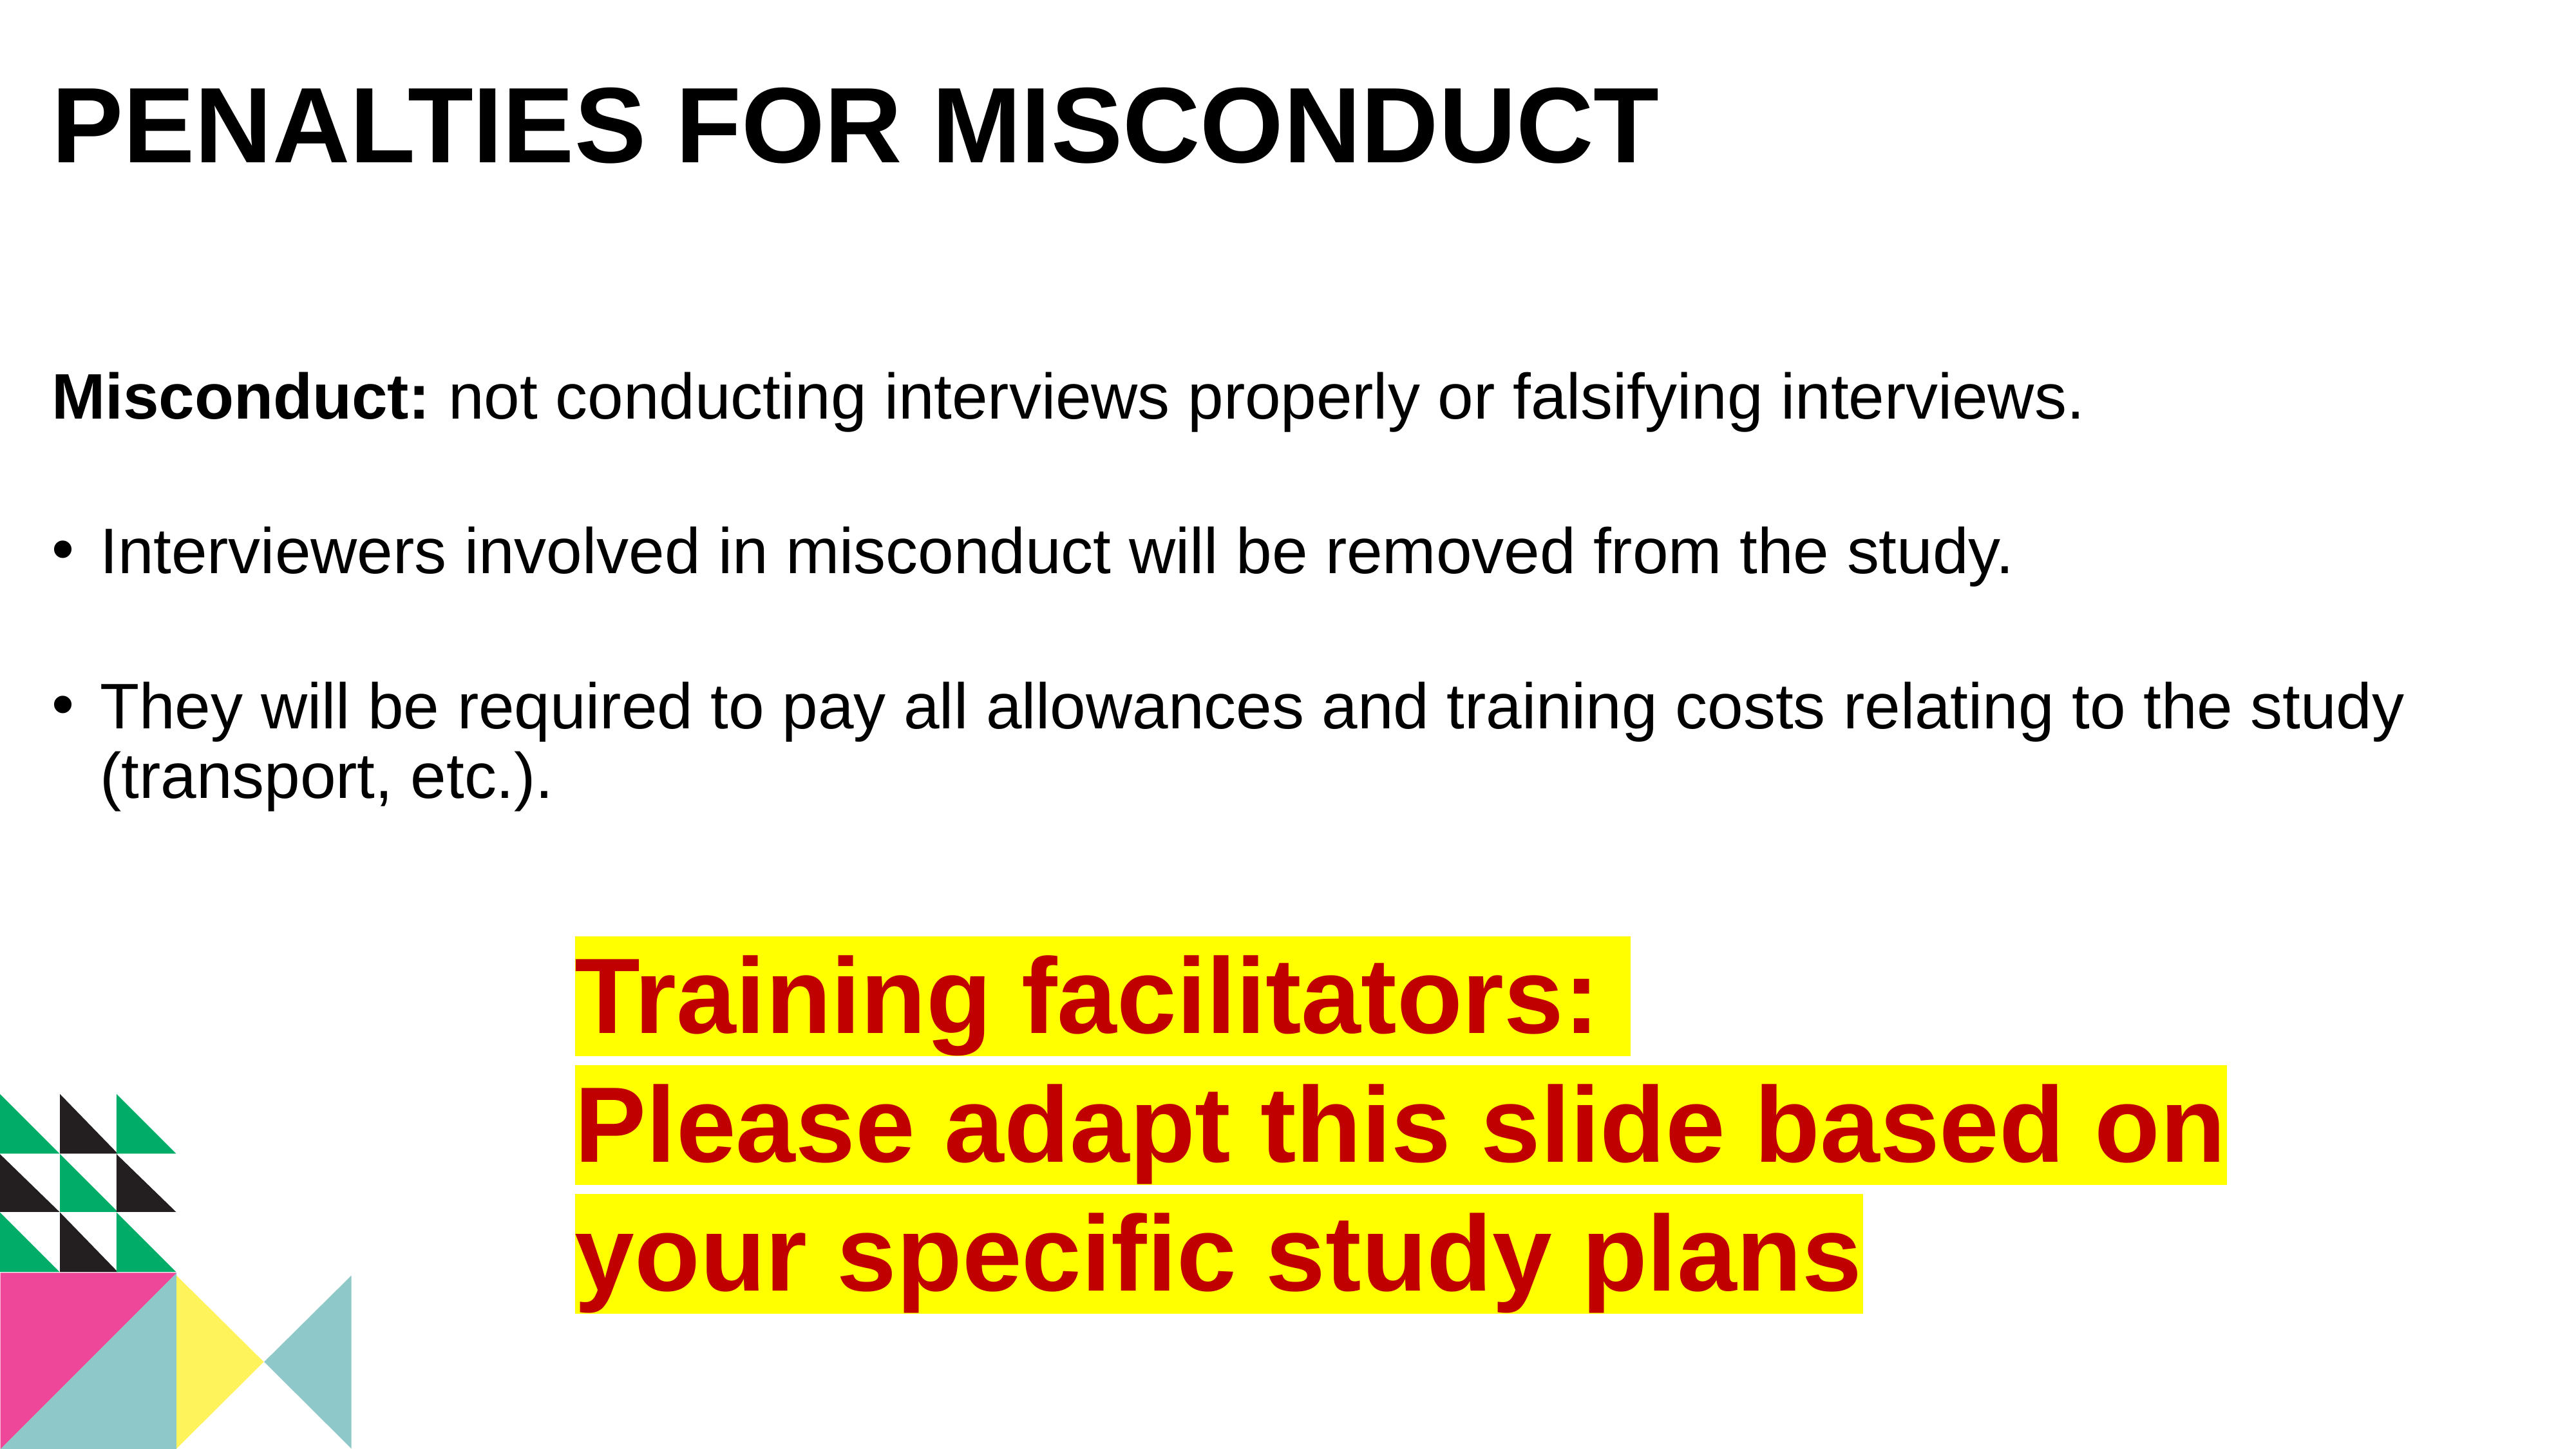

Penalties for MISCONDUCT
Misconduct: not conducting interviews properly or falsifying interviews.

Interviewers involved in misconduct will be removed from the study.

They will be required to pay all allowances and training costs relating to the study (transport, etc.).
Training facilitators:
Please adapt this slide based on your specific study plans